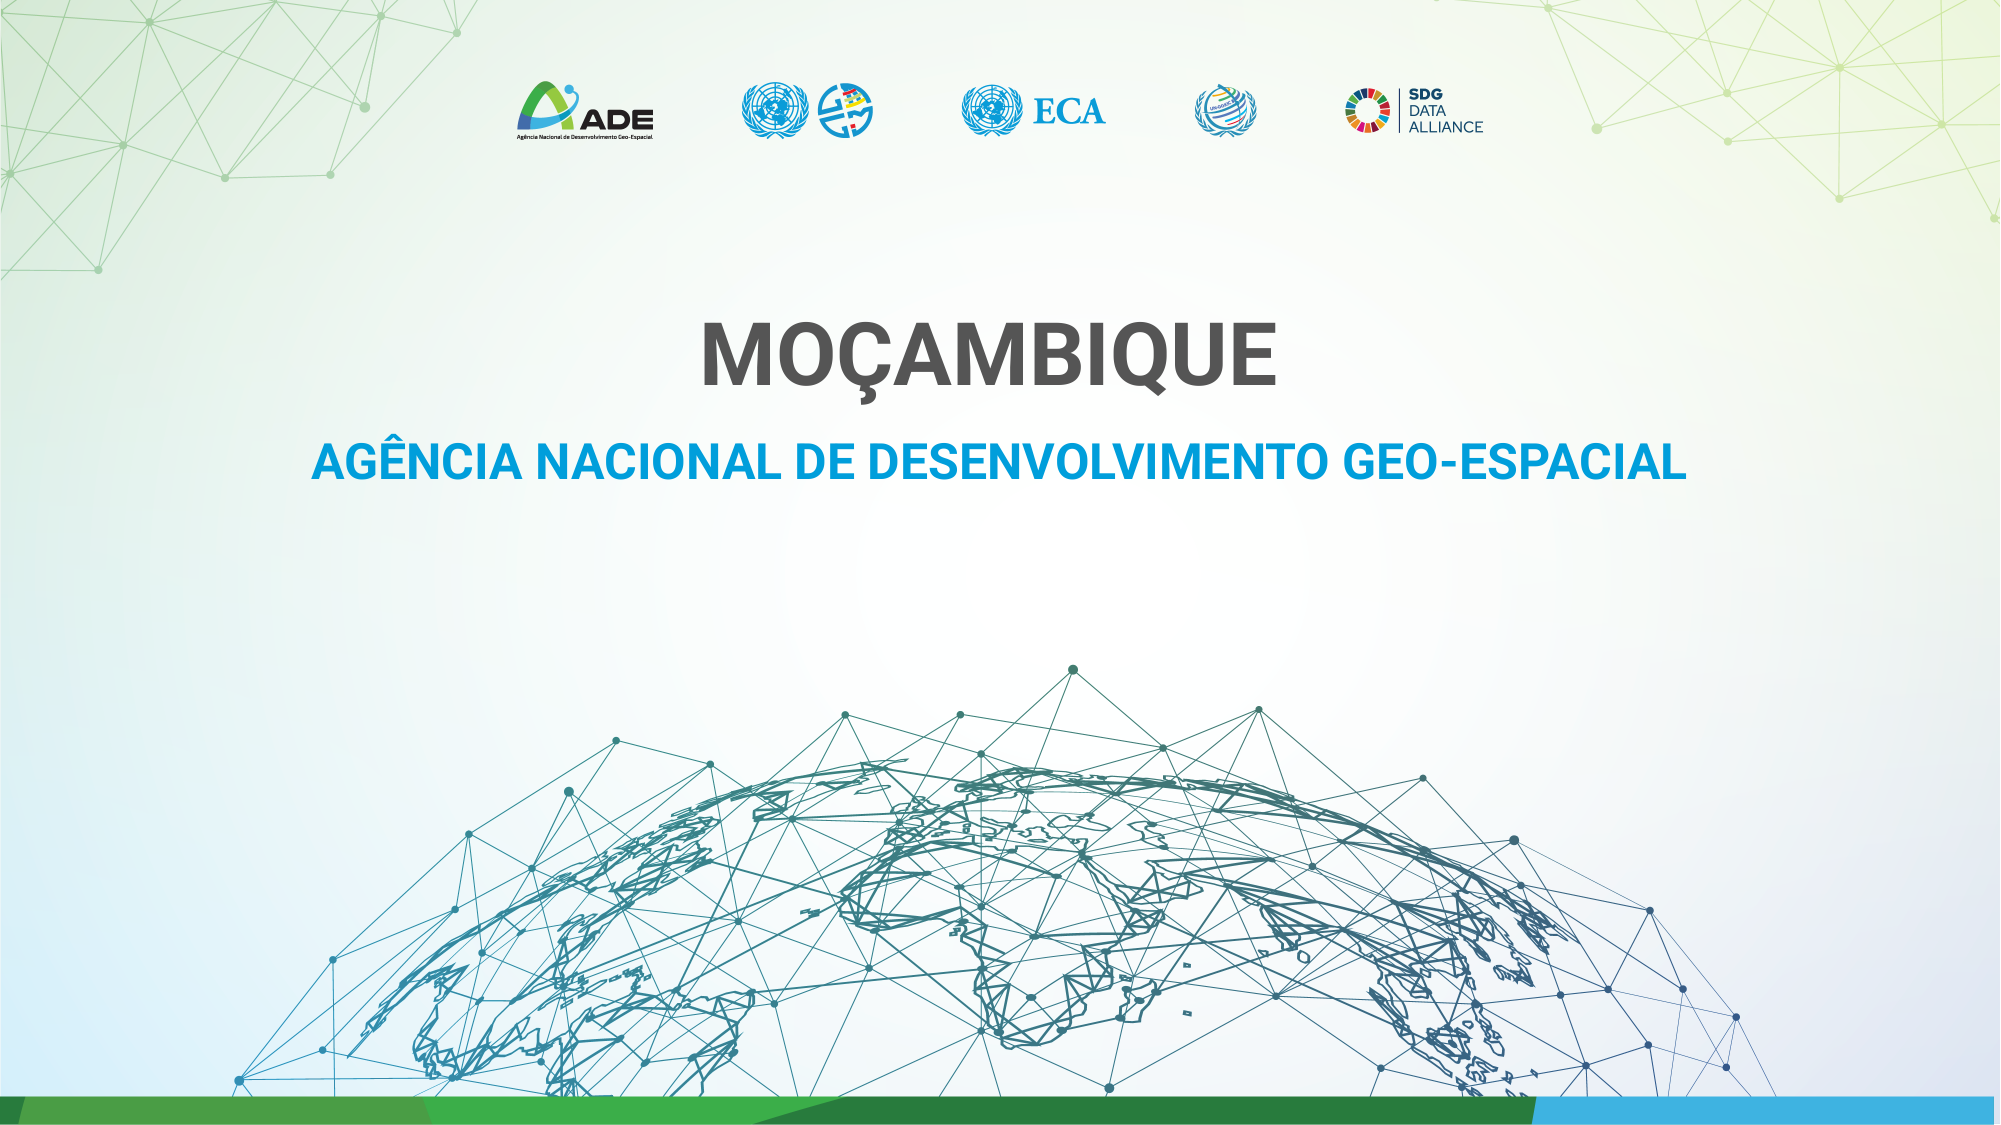

# MOÇAMBIQUE
AGÊNCIA NACIONAL DE DESENVOLVIMENTO GEO-ESPACIAL